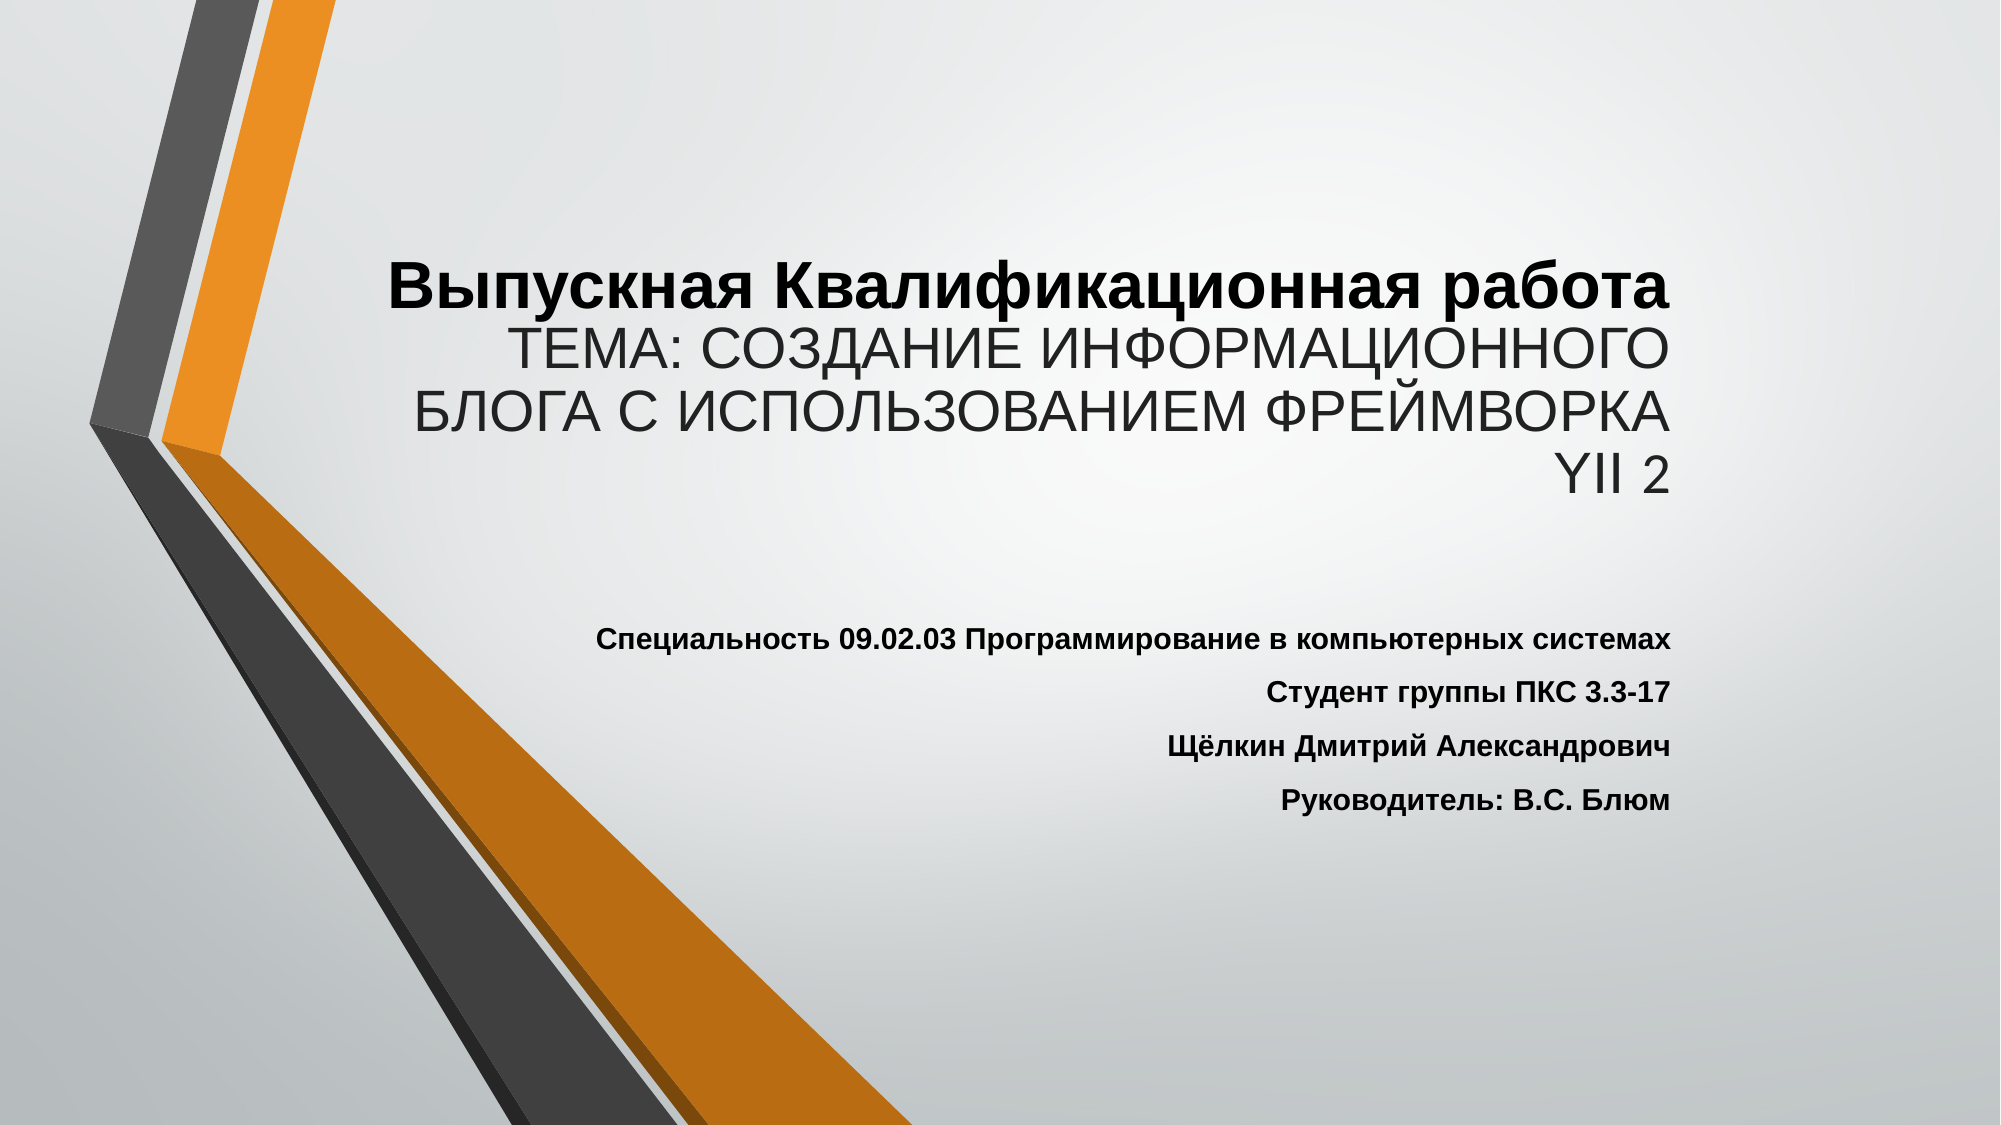

# Выпускная Квалификационная работа
Тема: Создание информационного блога с использованием фреймворка Yii 2
Специальность 09.02.03 Программирование в компьютерных системах
Студент группы ПКС 3.3-17
Щёлкин Дмитрий Александрович
Руководитель: В.С. Блюм